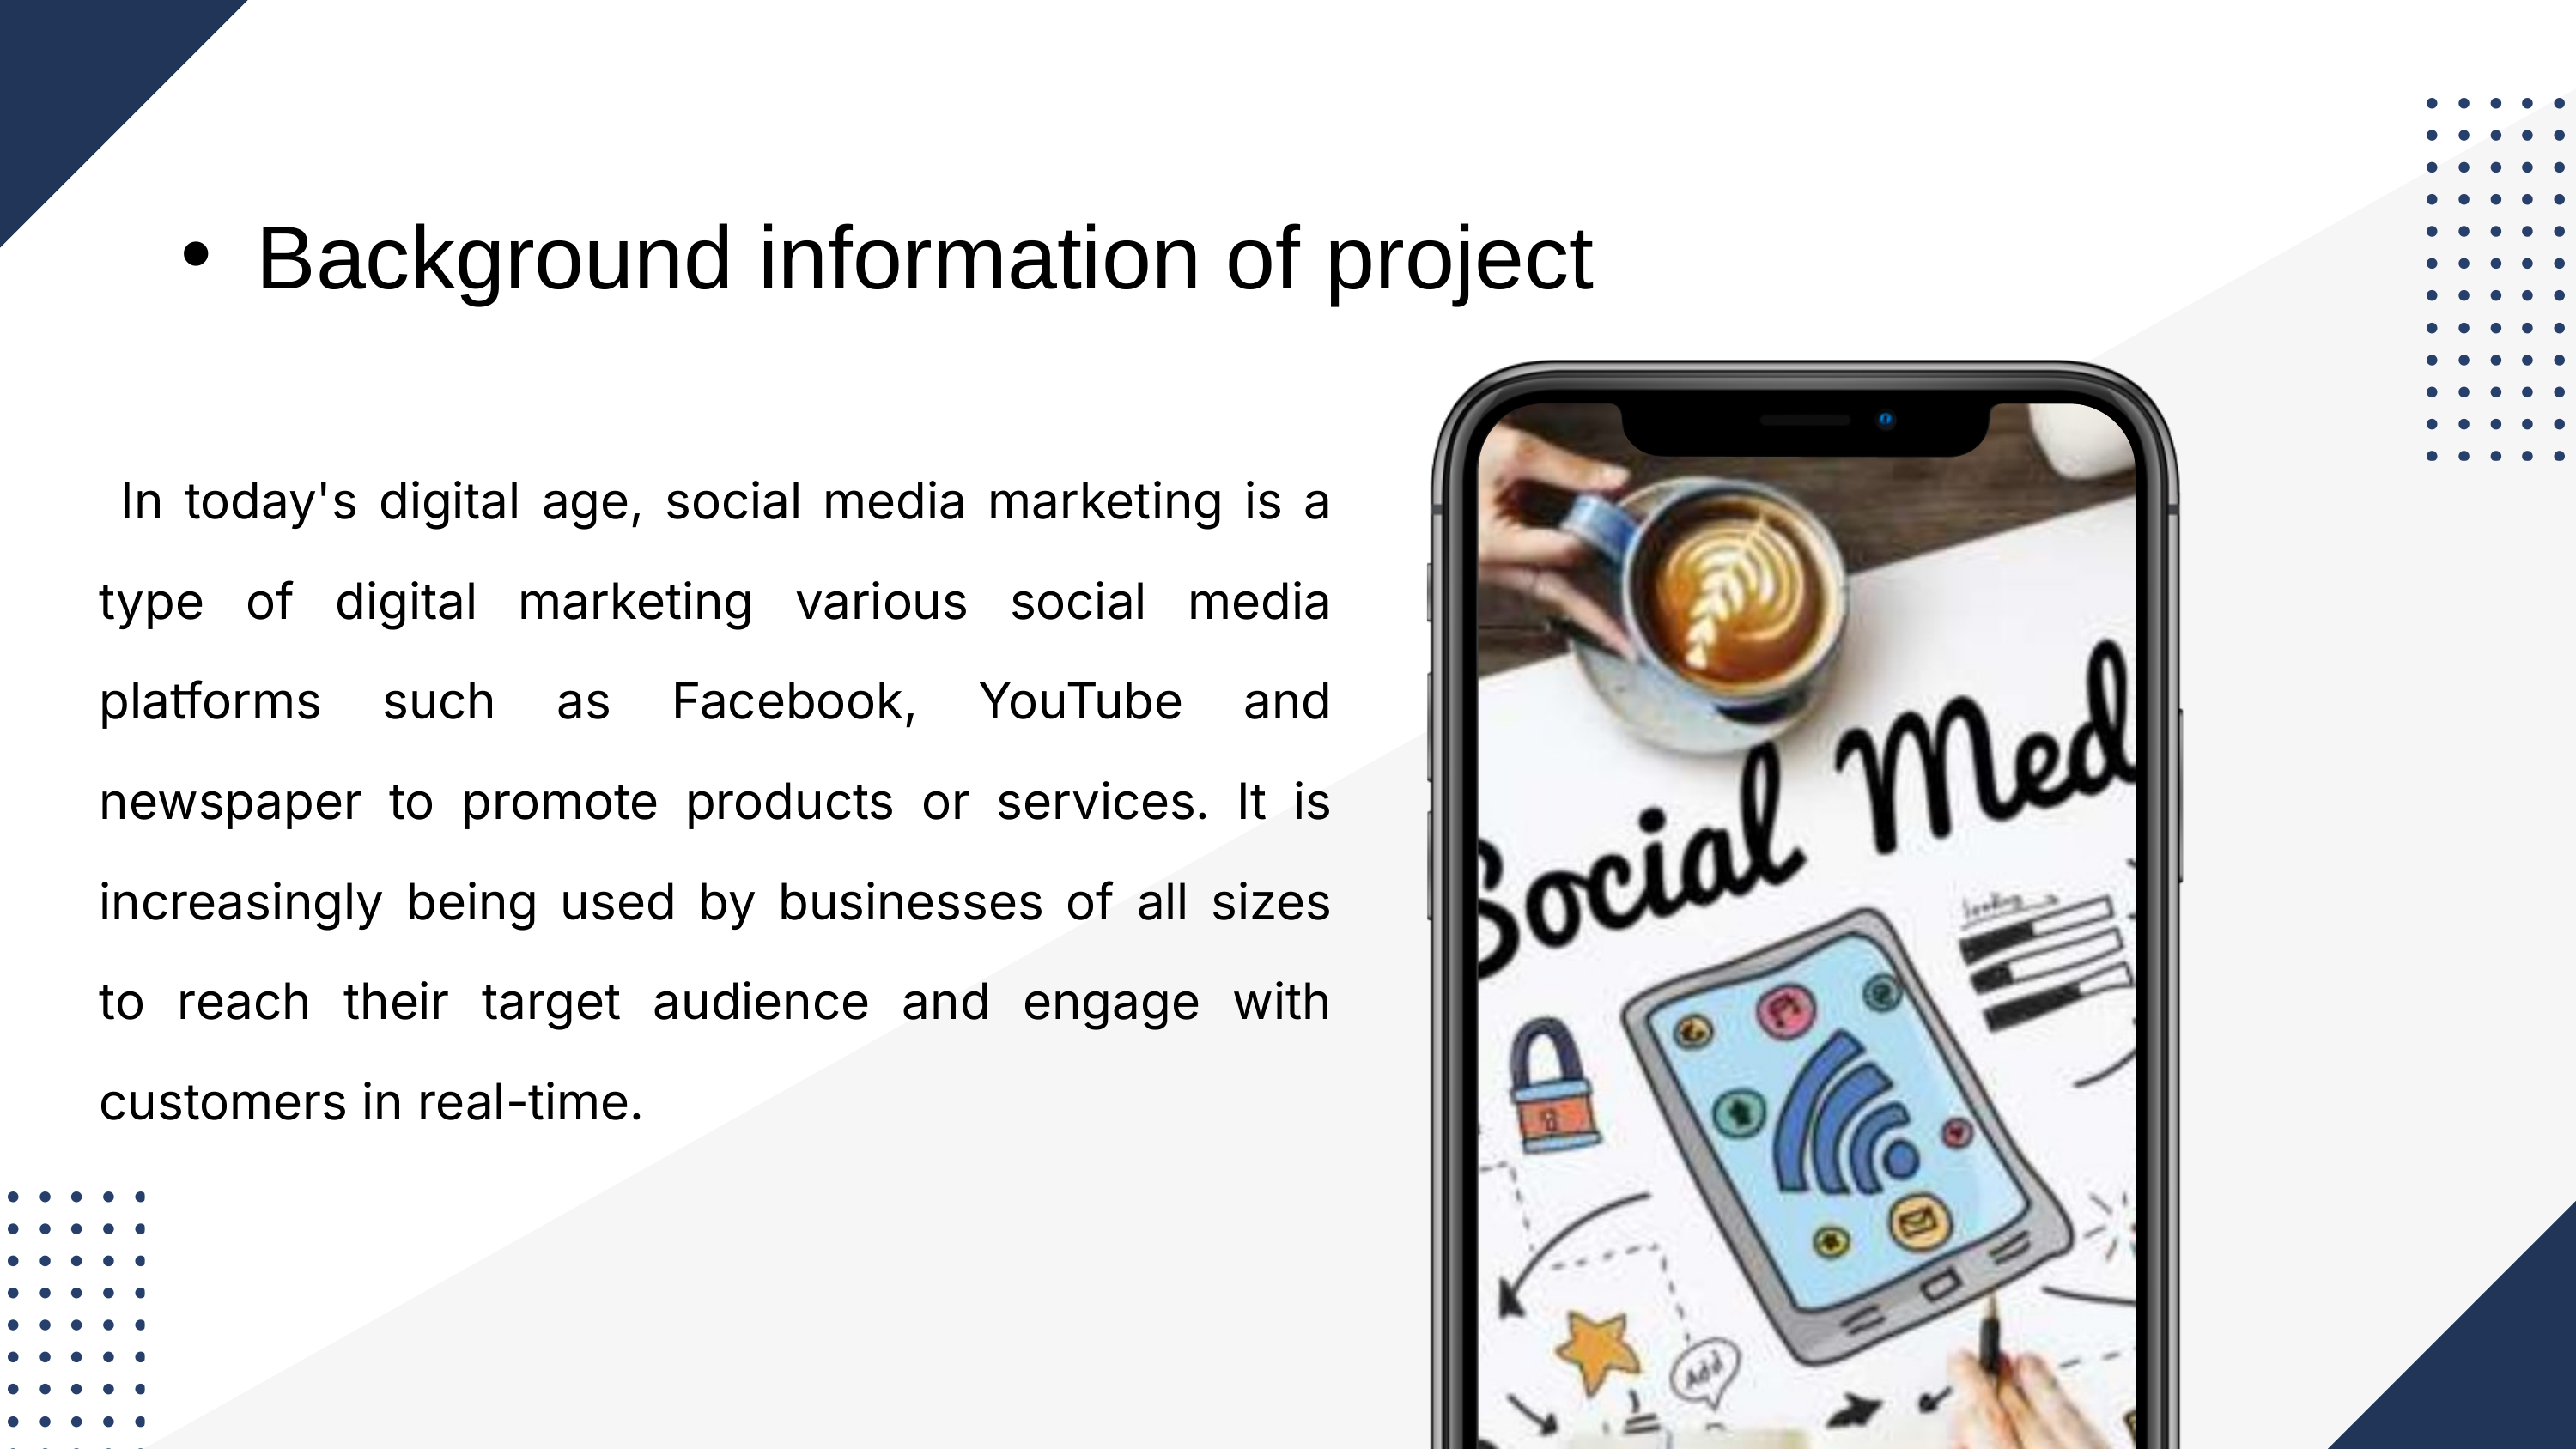

Background information of project

 In today's digital age, social media marketing is a type of digital marketing various social media platforms such as Facebook, YouTube and newspaper to promote products or services. It is increasingly being used by businesses of all sizes to reach their target audience and engage with customers in real-time.